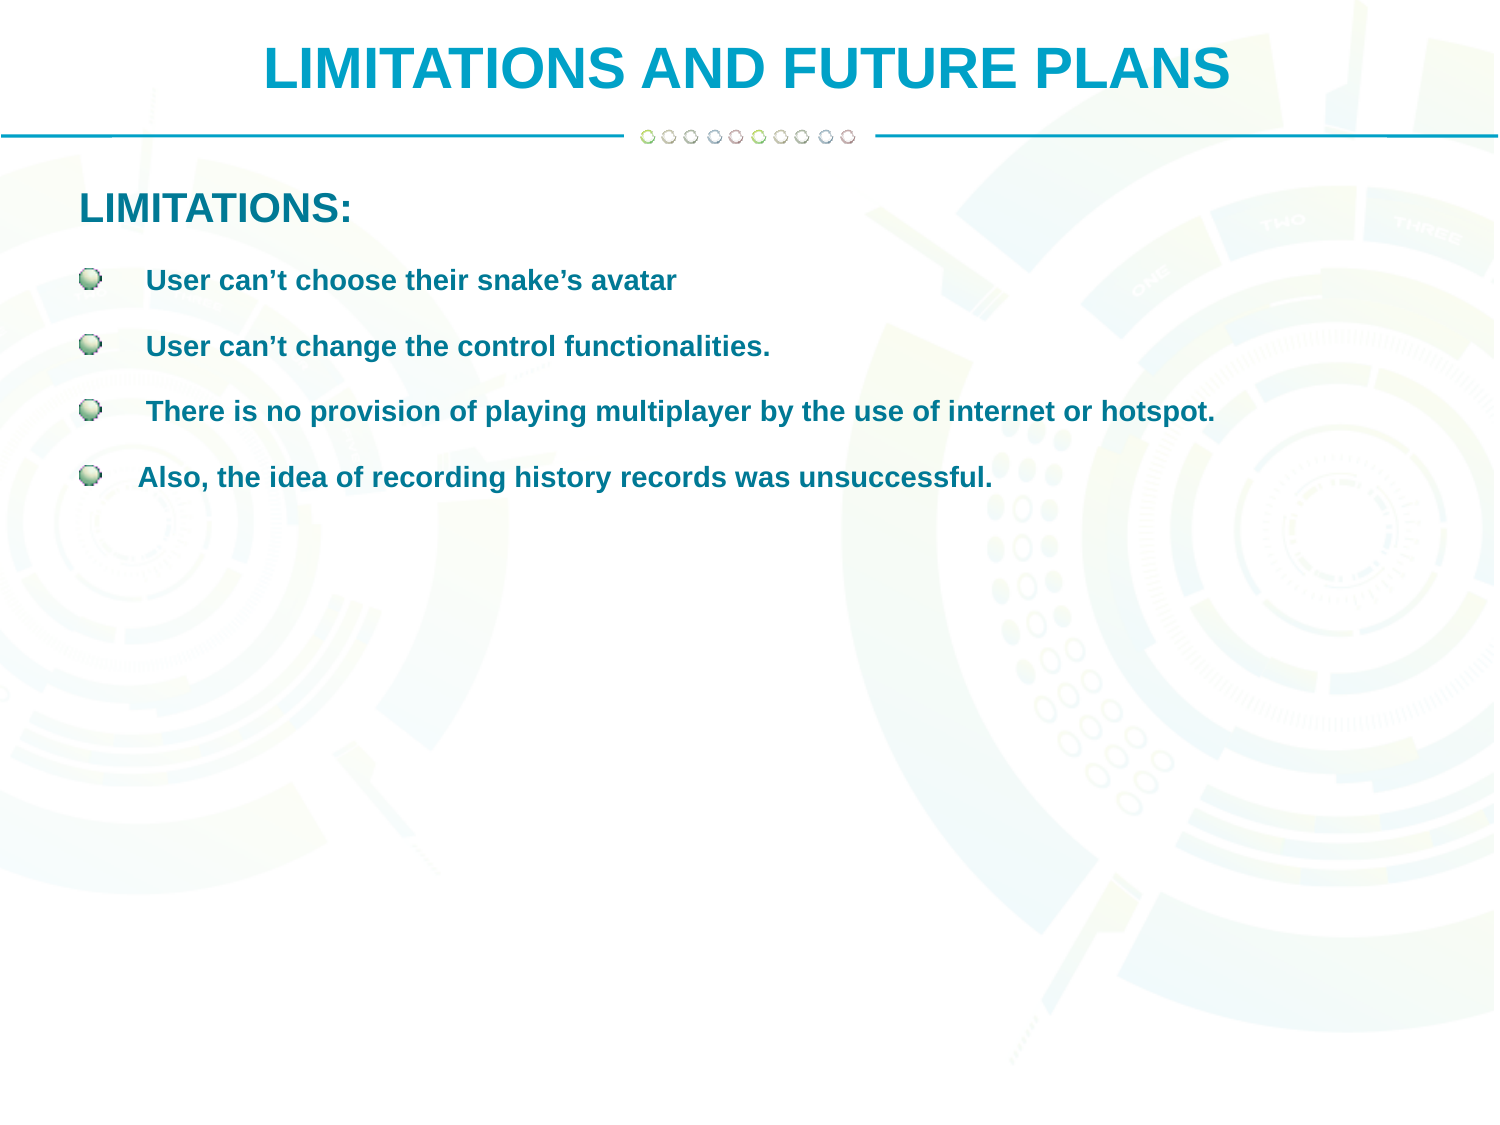

LIMITATIONS AND FUTURE PLANS
LIMITATIONS:
 User can’t choose their snake’s avatar
 User can’t change the control functionalities.
 There is no provision of playing multiplayer by the use of internet or hotspot.
Also, the idea of recording history records was unsuccessful.